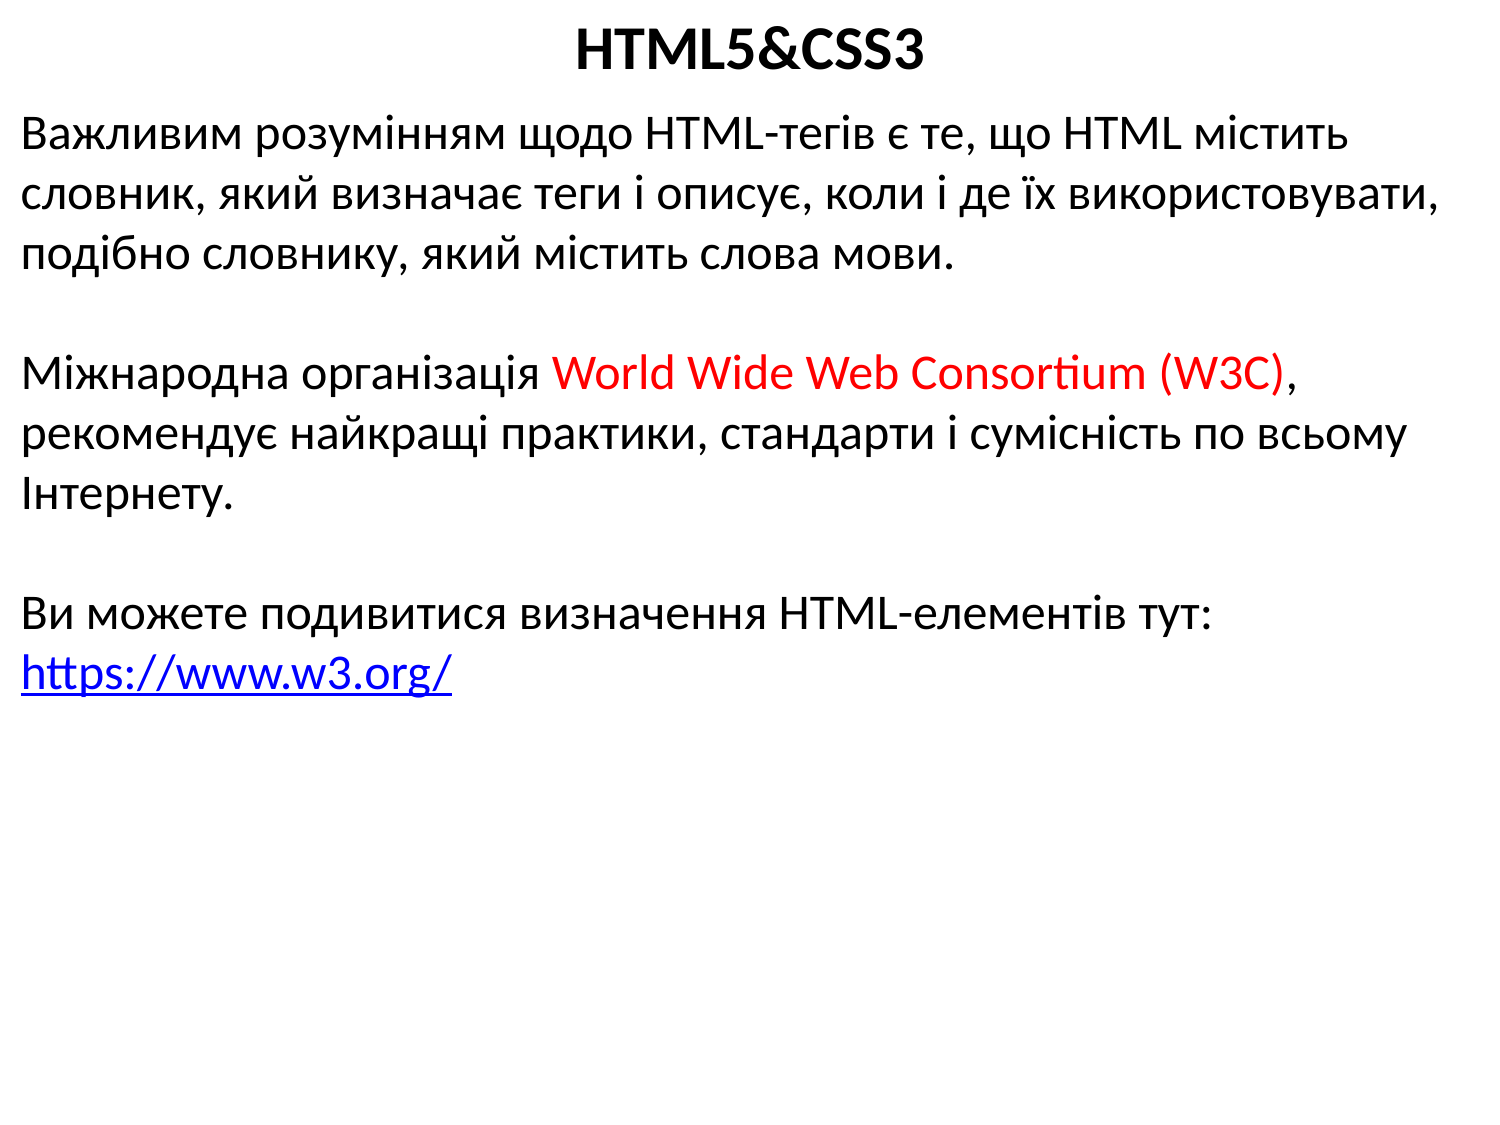

# HTML5&CSS3
Важливим розумінням щодо HTML-тегів є те, що HTML містить словник, який визначає теги і описує, коли і де їх використовувати, подібно словнику, який містить слова мови.

Міжнародна організація World Wide Web Consortium (W3C), рекомендує найкращі практики, стандарти і сумісність по всьому Інтернету.

Ви можете подивитися визначення HTML-елементів тут:
https://www.w3.org/